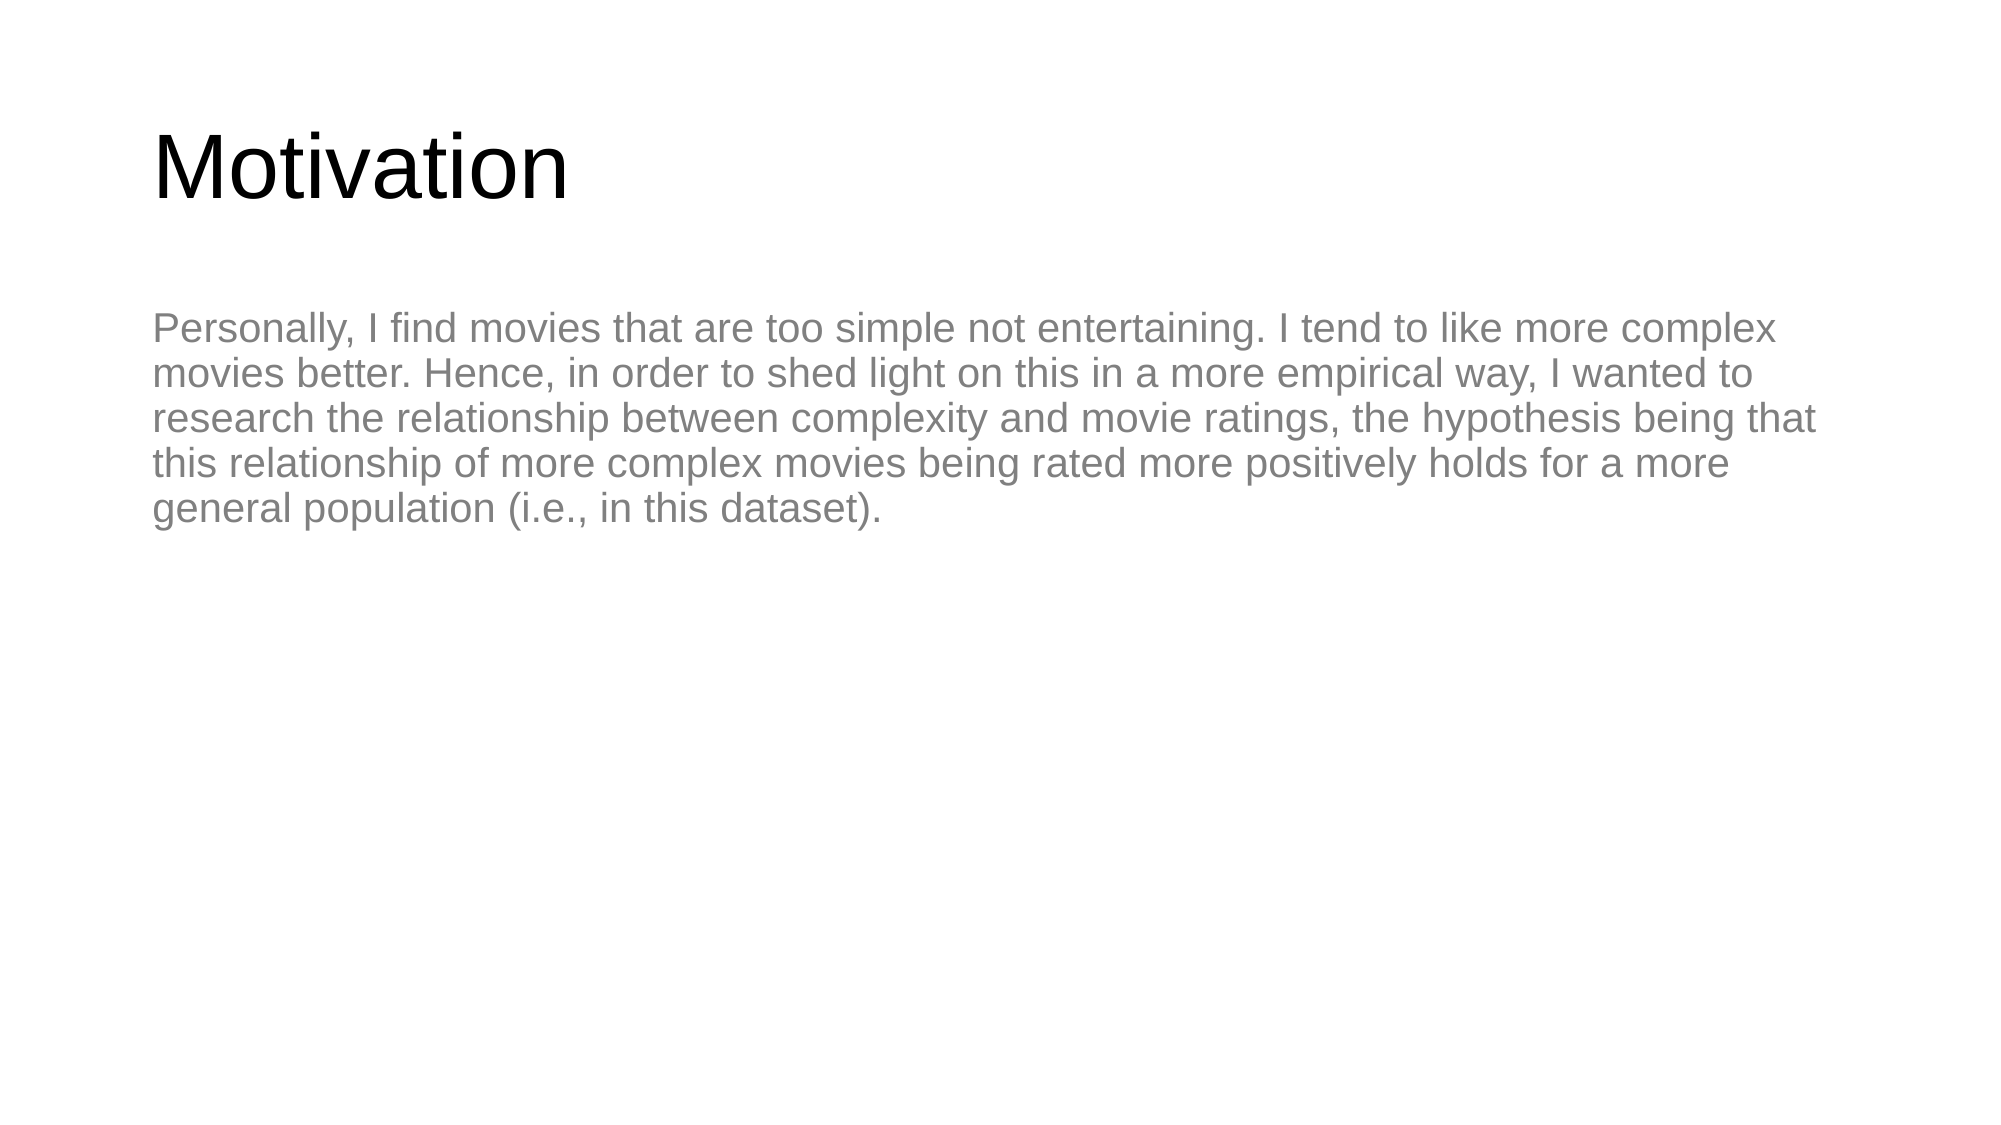

# Motivation
Personally, I find movies that are too simple not entertaining. I tend to like more complex movies better. Hence, in order to shed light on this in a more empirical way, I wanted to research the relationship between complexity and movie ratings, the hypothesis being that this relationship of more complex movies being rated more positively holds for a more general population (i.e., in this dataset).